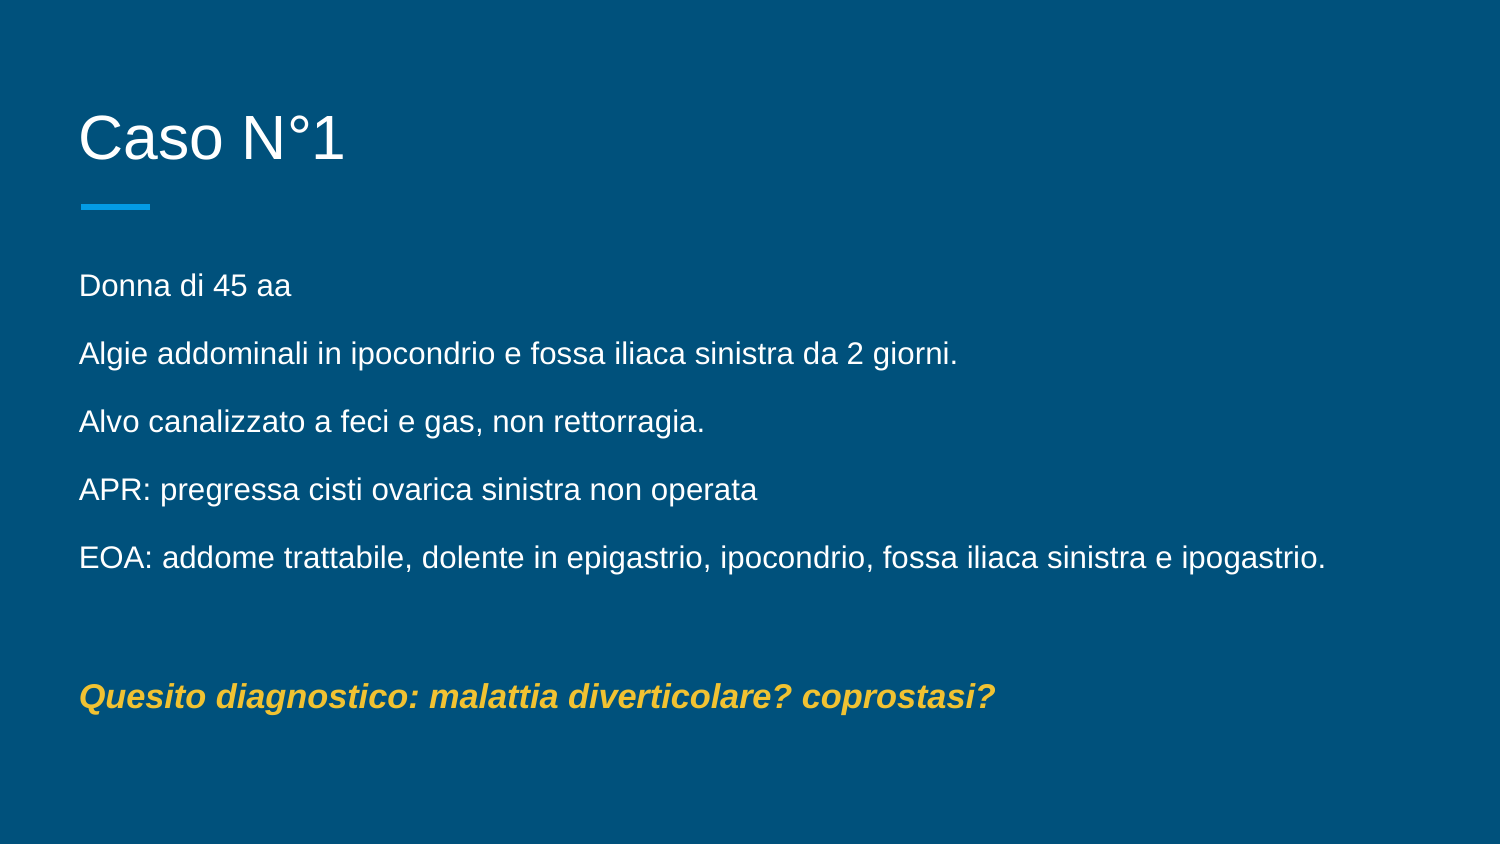

# Caso N°1
Donna di 45 aa
Algie addominali in ipocondrio e fossa iliaca sinistra da 2 giorni.
Alvo canalizzato a feci e gas, non rettorragia.
APR: pregressa cisti ovarica sinistra non operata
EOA: addome trattabile, dolente in epigastrio, ipocondrio, fossa iliaca sinistra e ipogastrio.

Quesito diagnostico: malattia diverticolare? coprostasi?